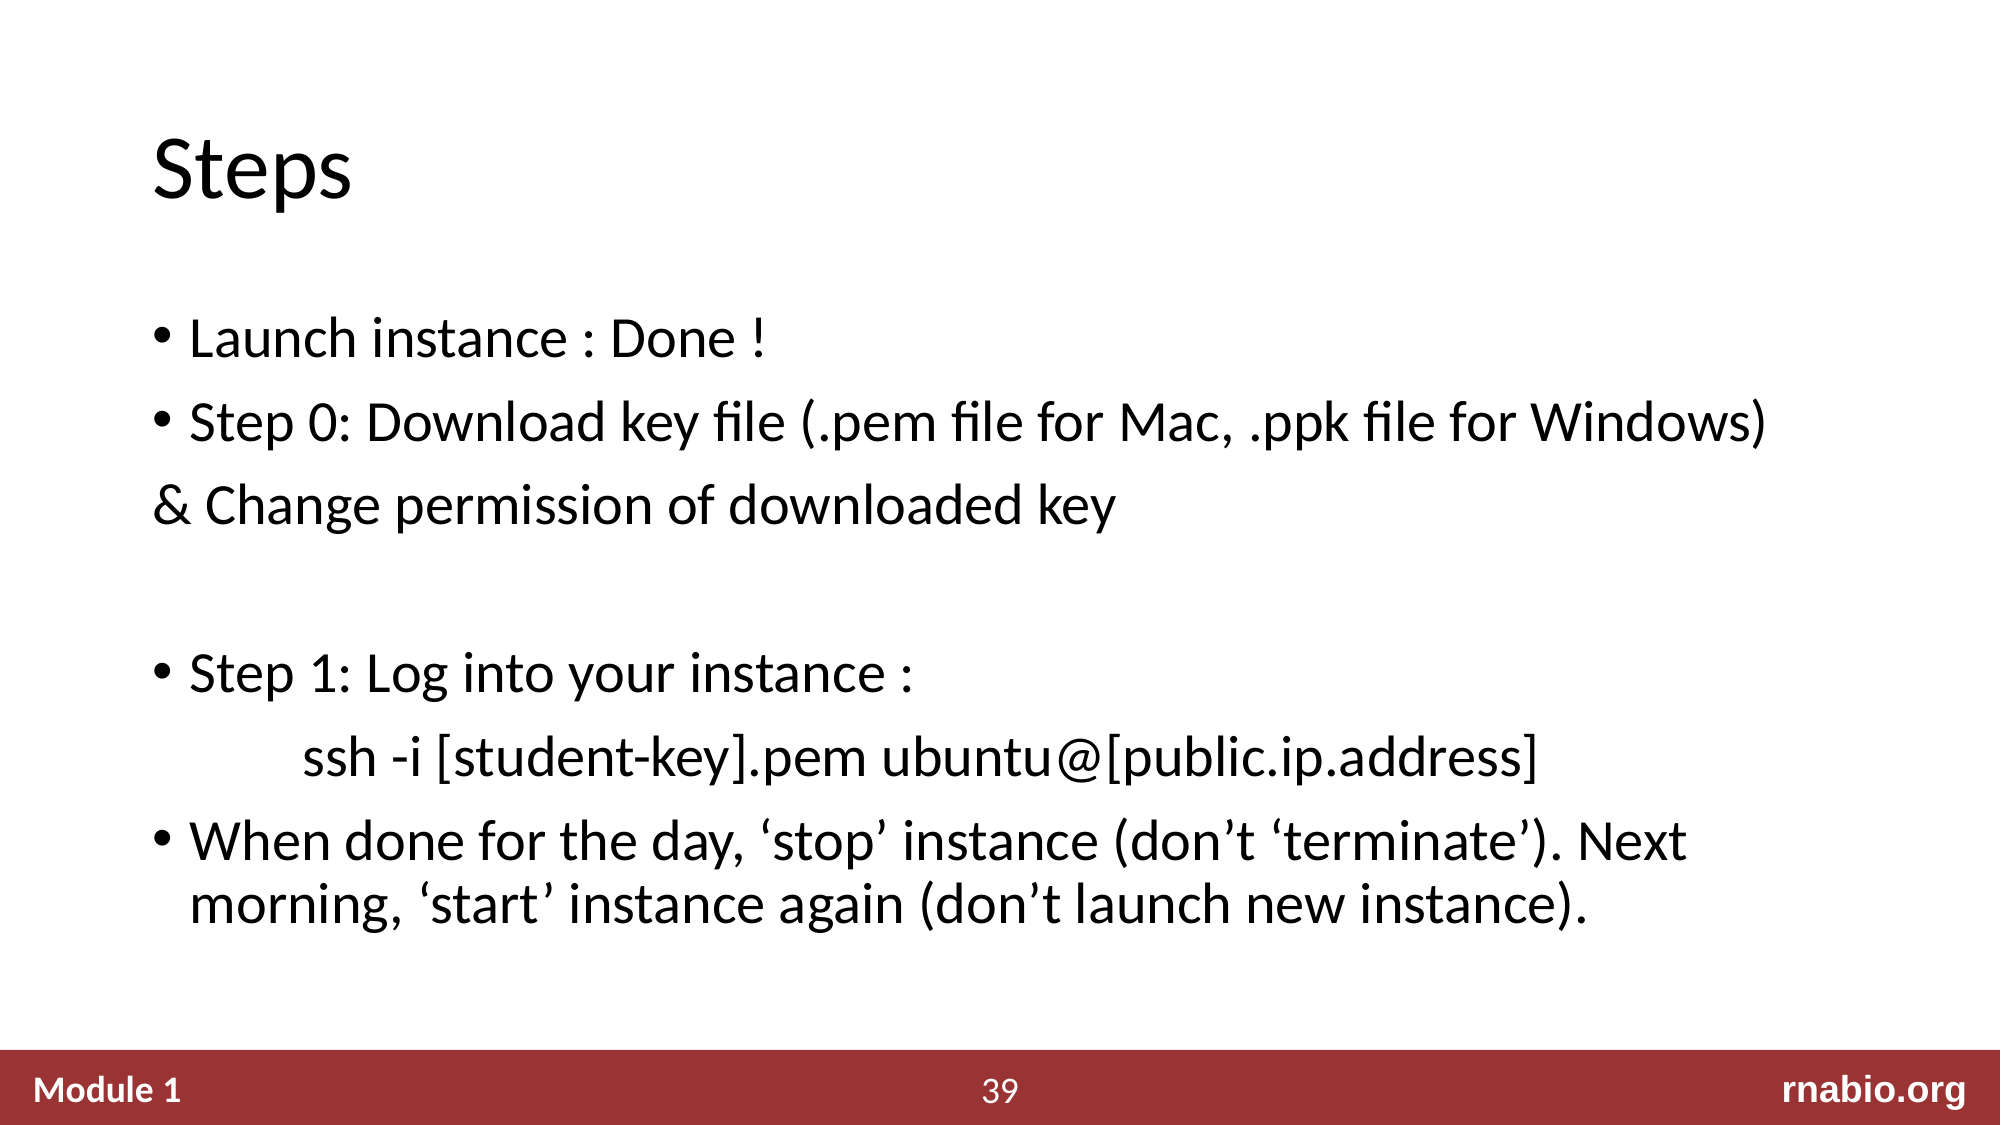

# Steps
Launch instance : Done !
Step 0: Download key file (.pem file for Mac, .ppk file for Windows)
& Change permission of downloaded key

Step 1: Log into your instance :
	ssh -i [student-key].pem ubuntu@[public.ip.address]
When done for the day, ‘stop’ instance (don’t ‘terminate’). Next morning, ‘start’ instance again (don’t launch new instance).